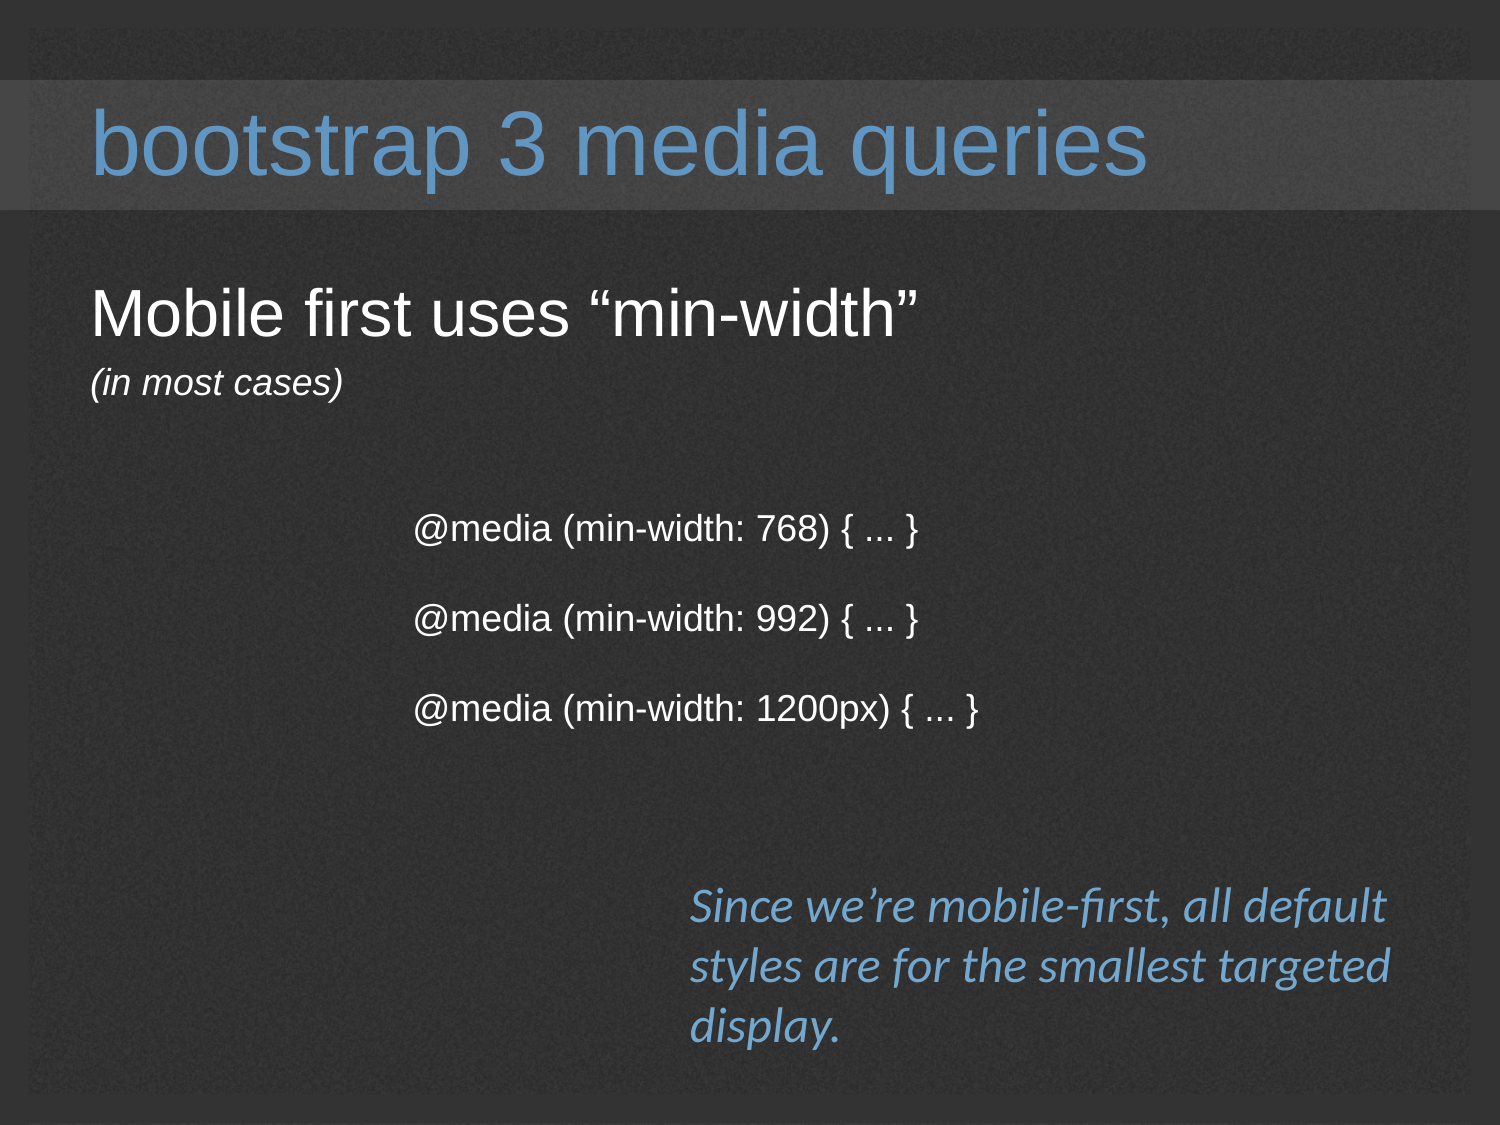

# bootstrap 3 media queries
Mobile first uses “min-width”
(in most cases)

@media (min-width: 768) { ... }
@media (min-width: 992) { ... }
@media (min-width: 1200px) { ... }
Since we’re mobile-first, all default styles are for the smallest targeted display.